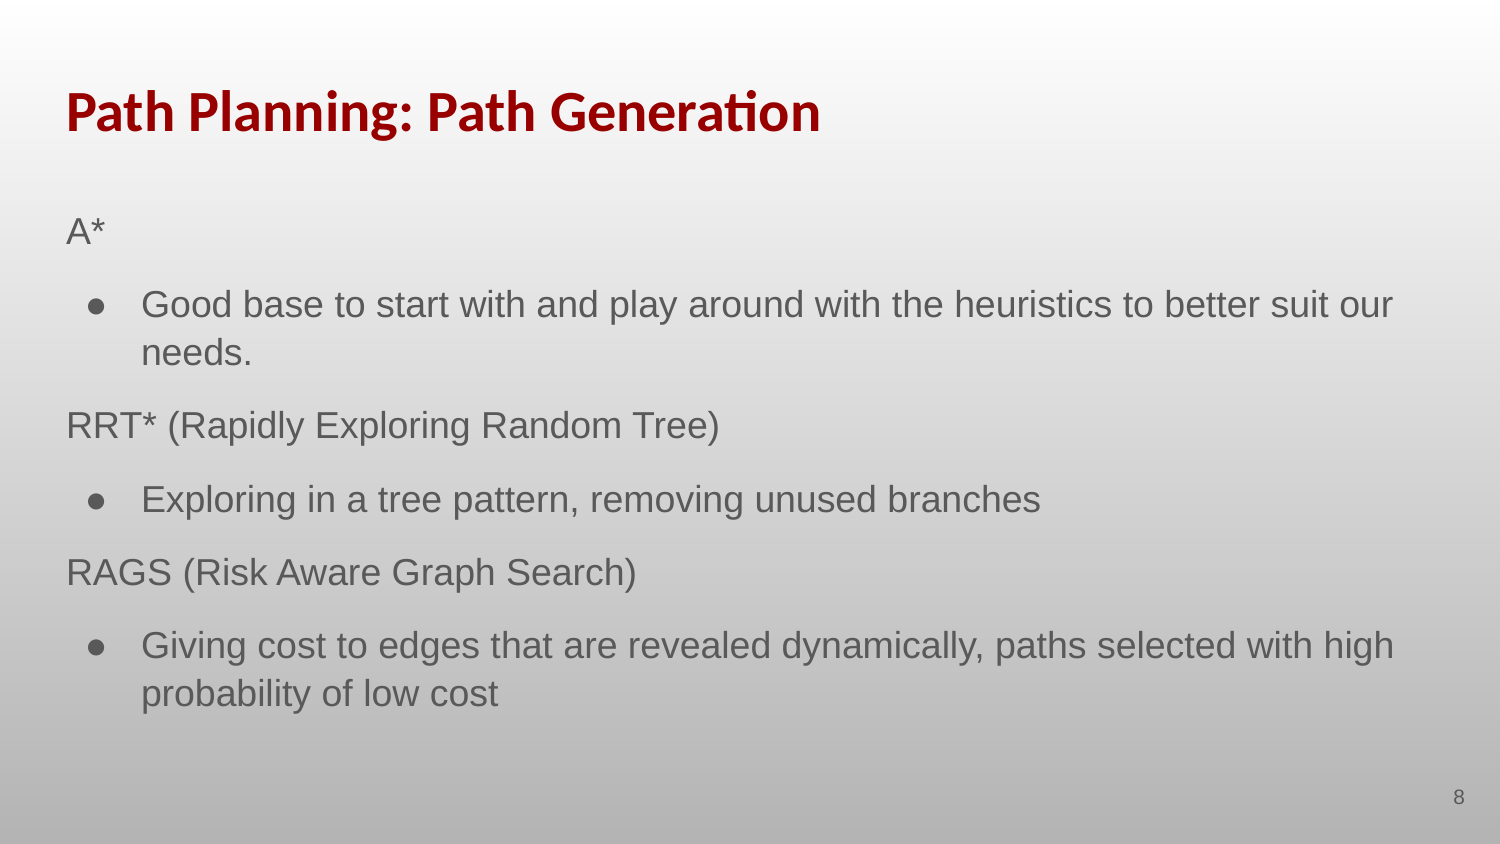

# Path Planning: Path Generation

A*
Good base to start with and play around with the heuristics to better suit our needs.
RRT* (Rapidly Exploring Random Tree)
Exploring in a tree pattern, removing unused branches
RAGS (Risk Aware Graph Search)
Giving cost to edges that are revealed dynamically, paths selected with high probability of low cost
8